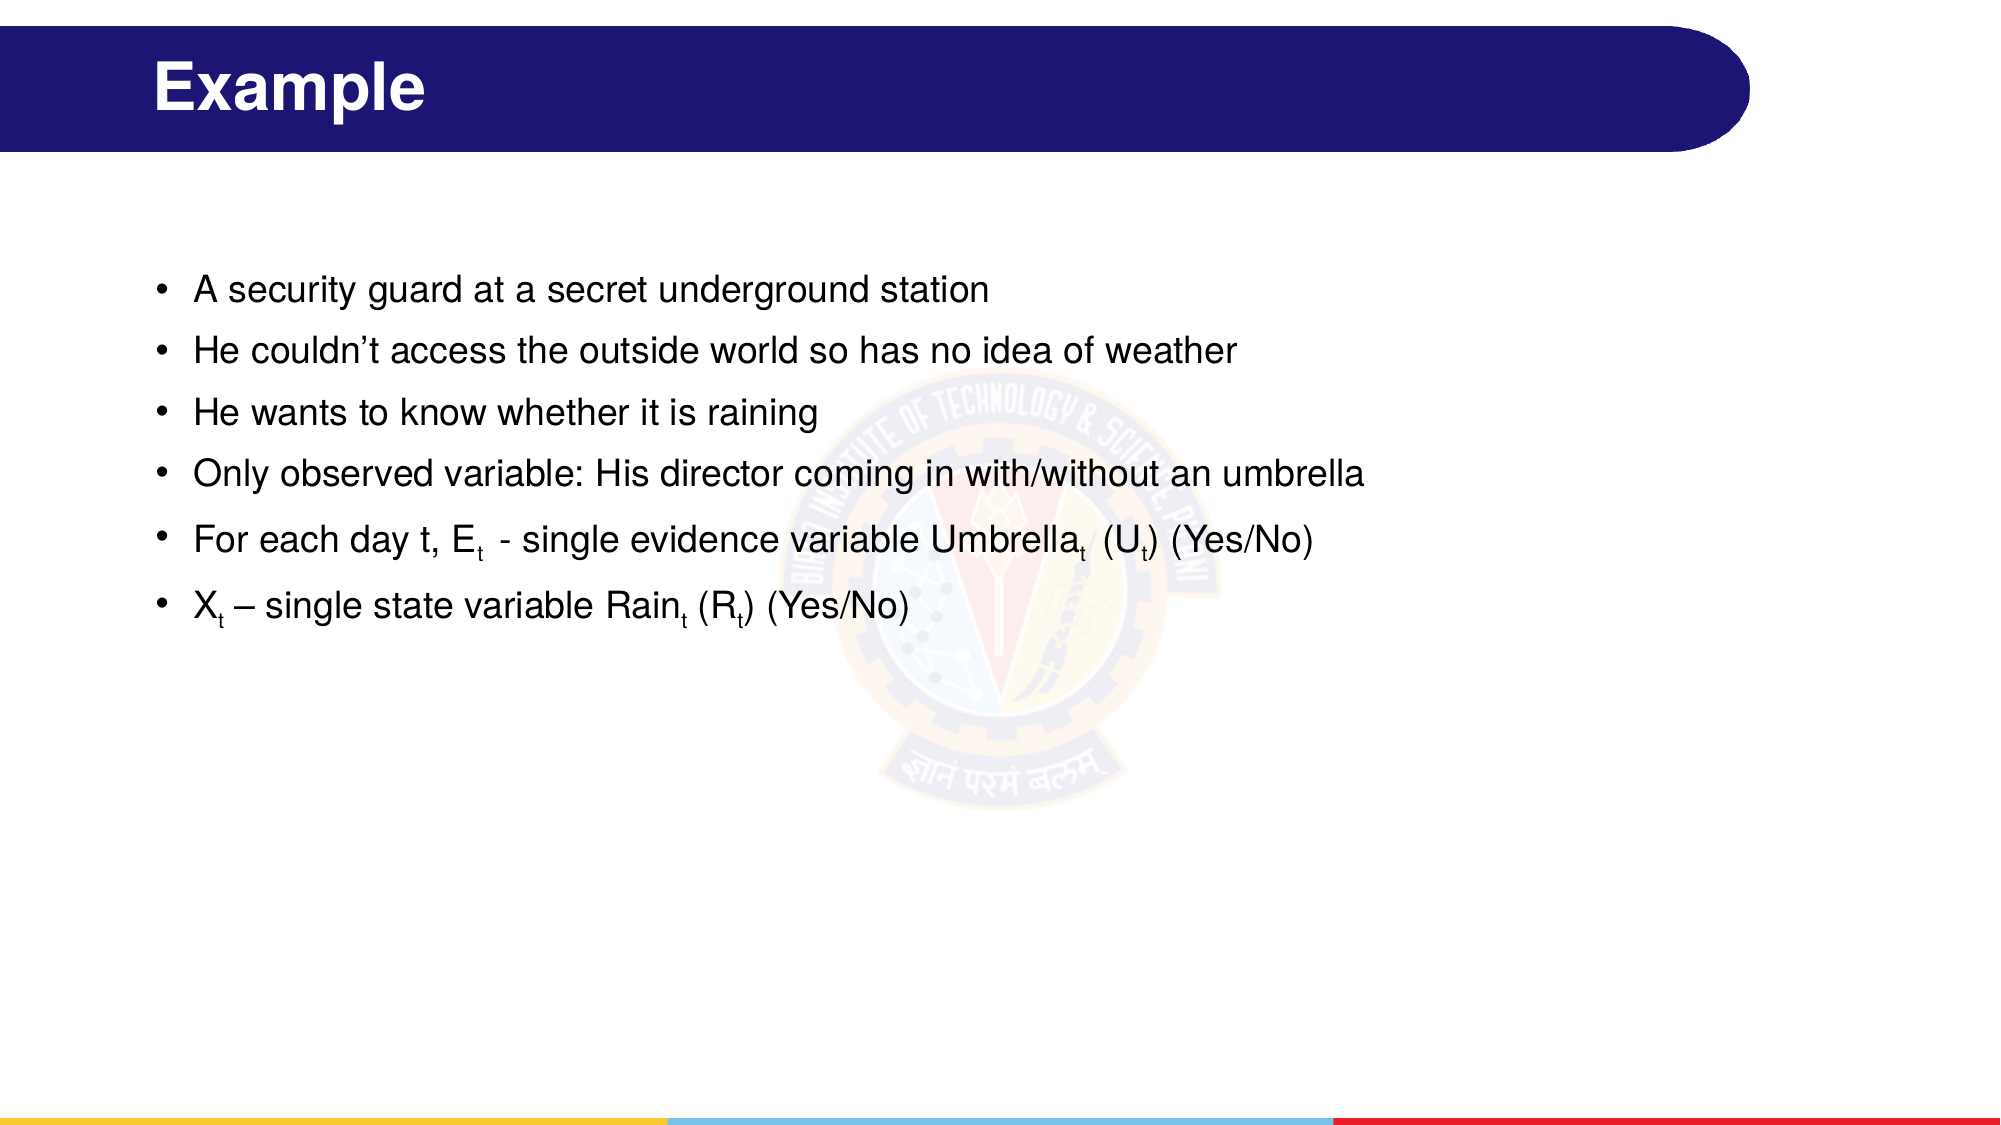

# Example

A security guard at a secret underground station
He couldn’t access the outside world so has no idea of weather
He wants to know whether it is raining
Only observed variable: His director coming in with/without an umbrella
For each day t, Et  - single evidence variable Umbrellat  (Ut) (Yes/No)
Xt – single state variable Raint (Rt) (Yes/No)